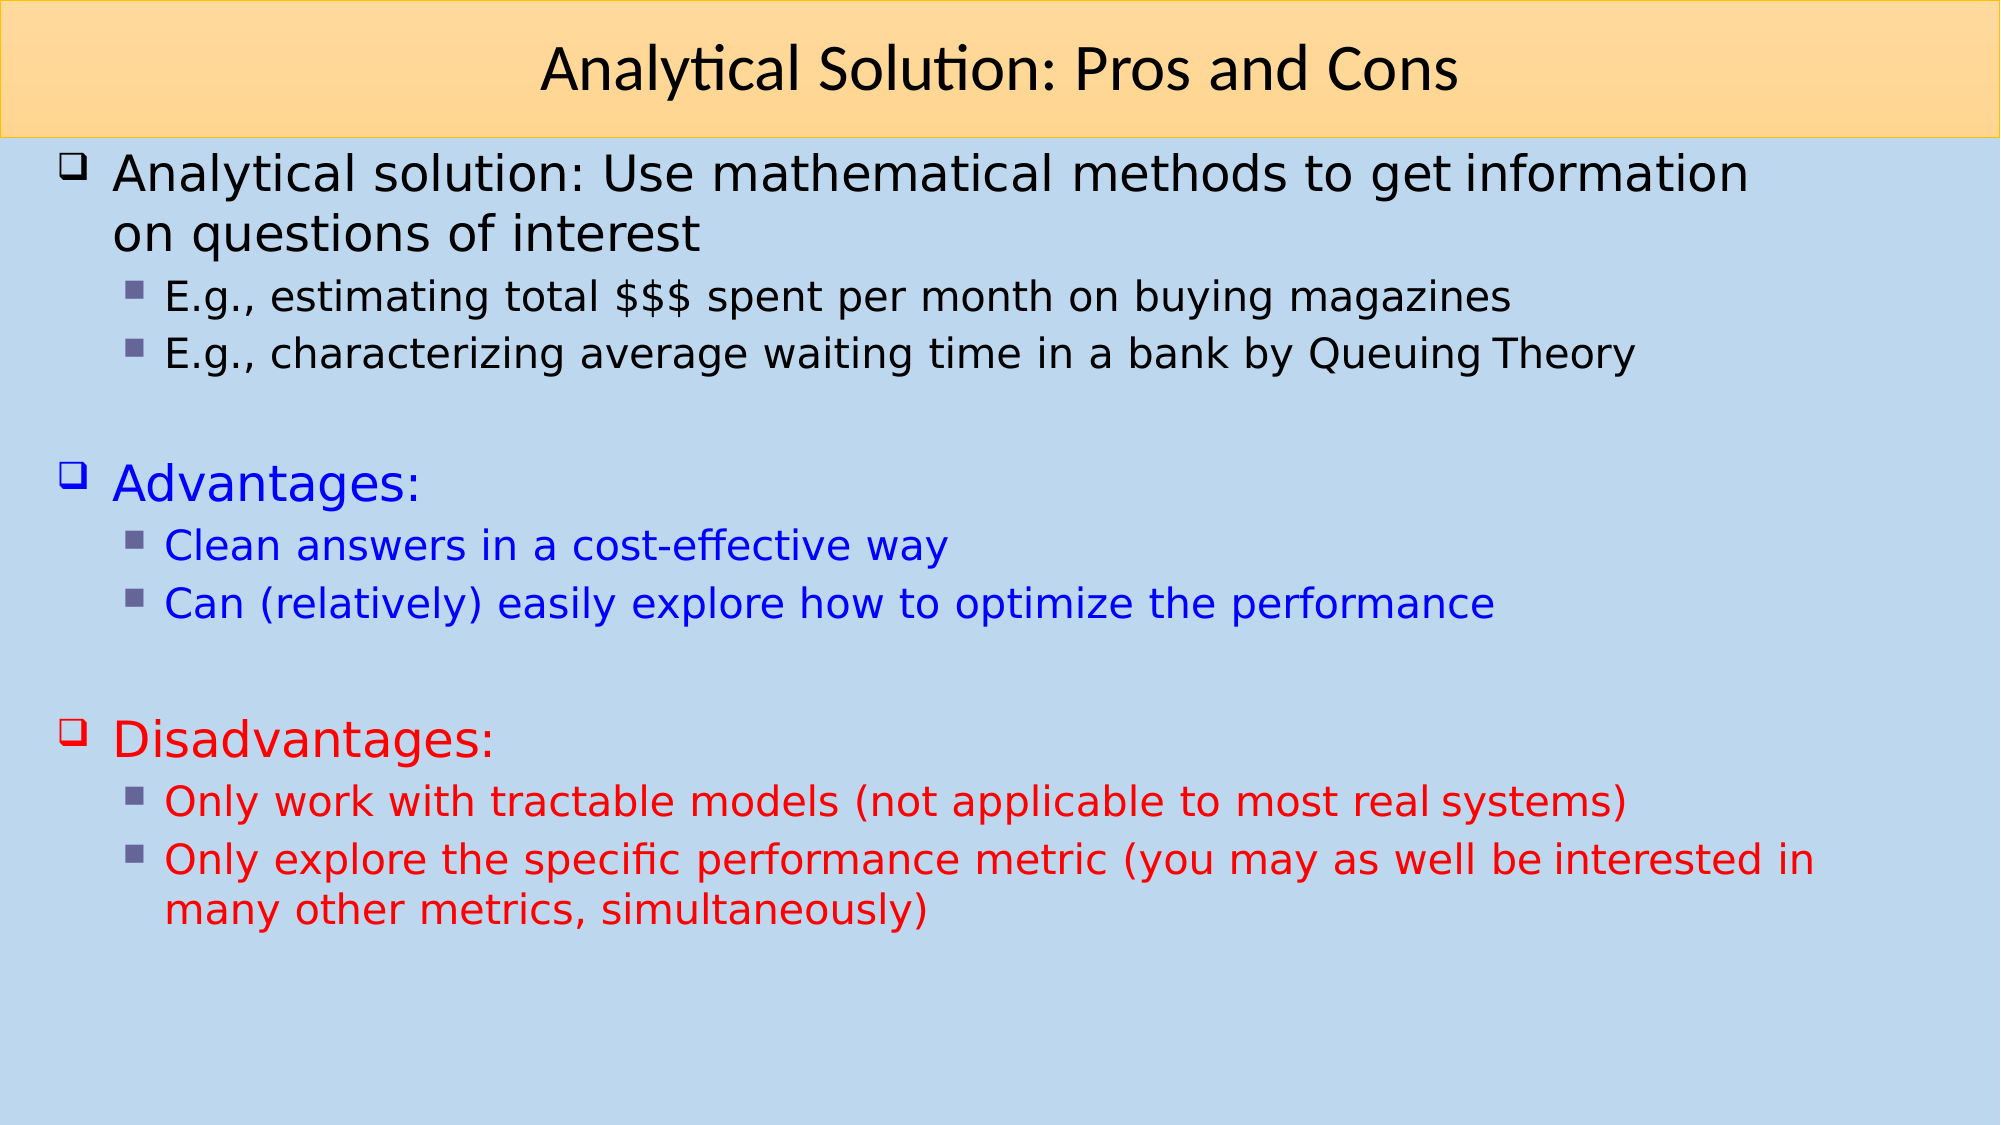

# Analytical Solution: Pros and Cons
Analytical solution: Use mathematical methods to get information on questions of interest
E.g., estimating total $$$ spent per month on buying magazines
E.g., characterizing average waiting time in a bank by Queuing Theory

Advantages:
Clean answers in a cost-effective way
Can (relatively) easily explore how to optimize the performance

Disadvantages:
Only work with tractable models (not applicable to most real systems)
Only explore the specific performance metric (you may as well be interested in many other metrics, simultaneously)